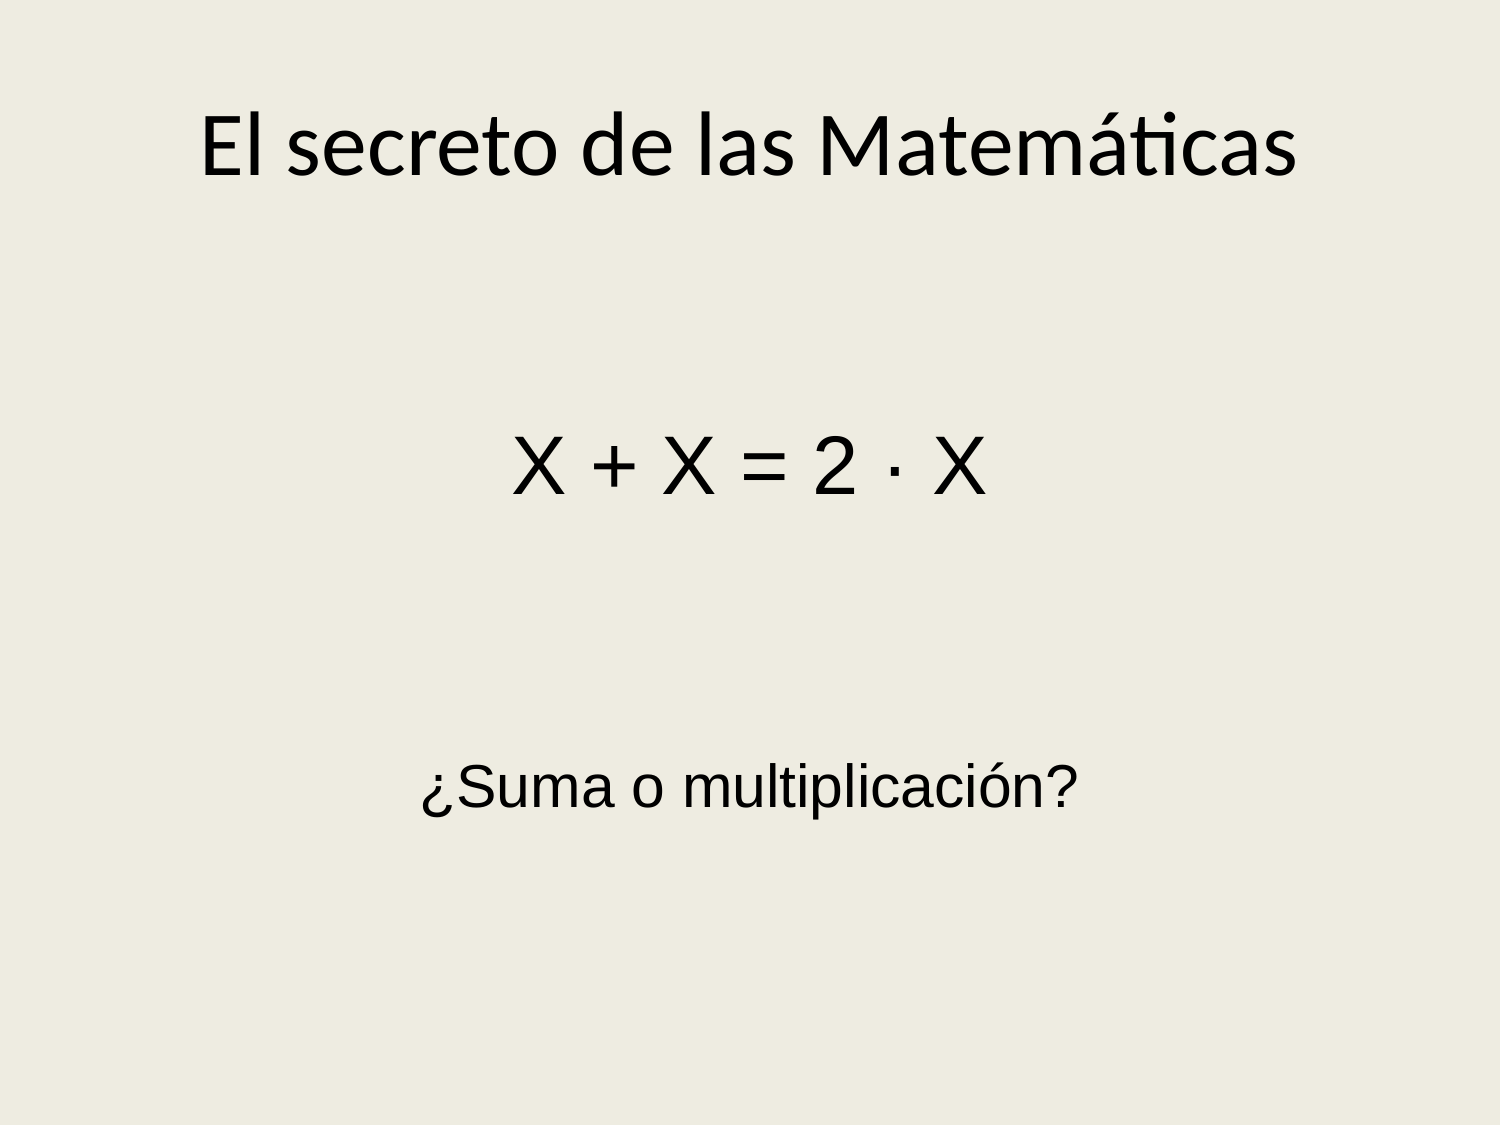

El secreto de las Matemáticas
X + X = 2 · X
¿Suma o multiplicación?